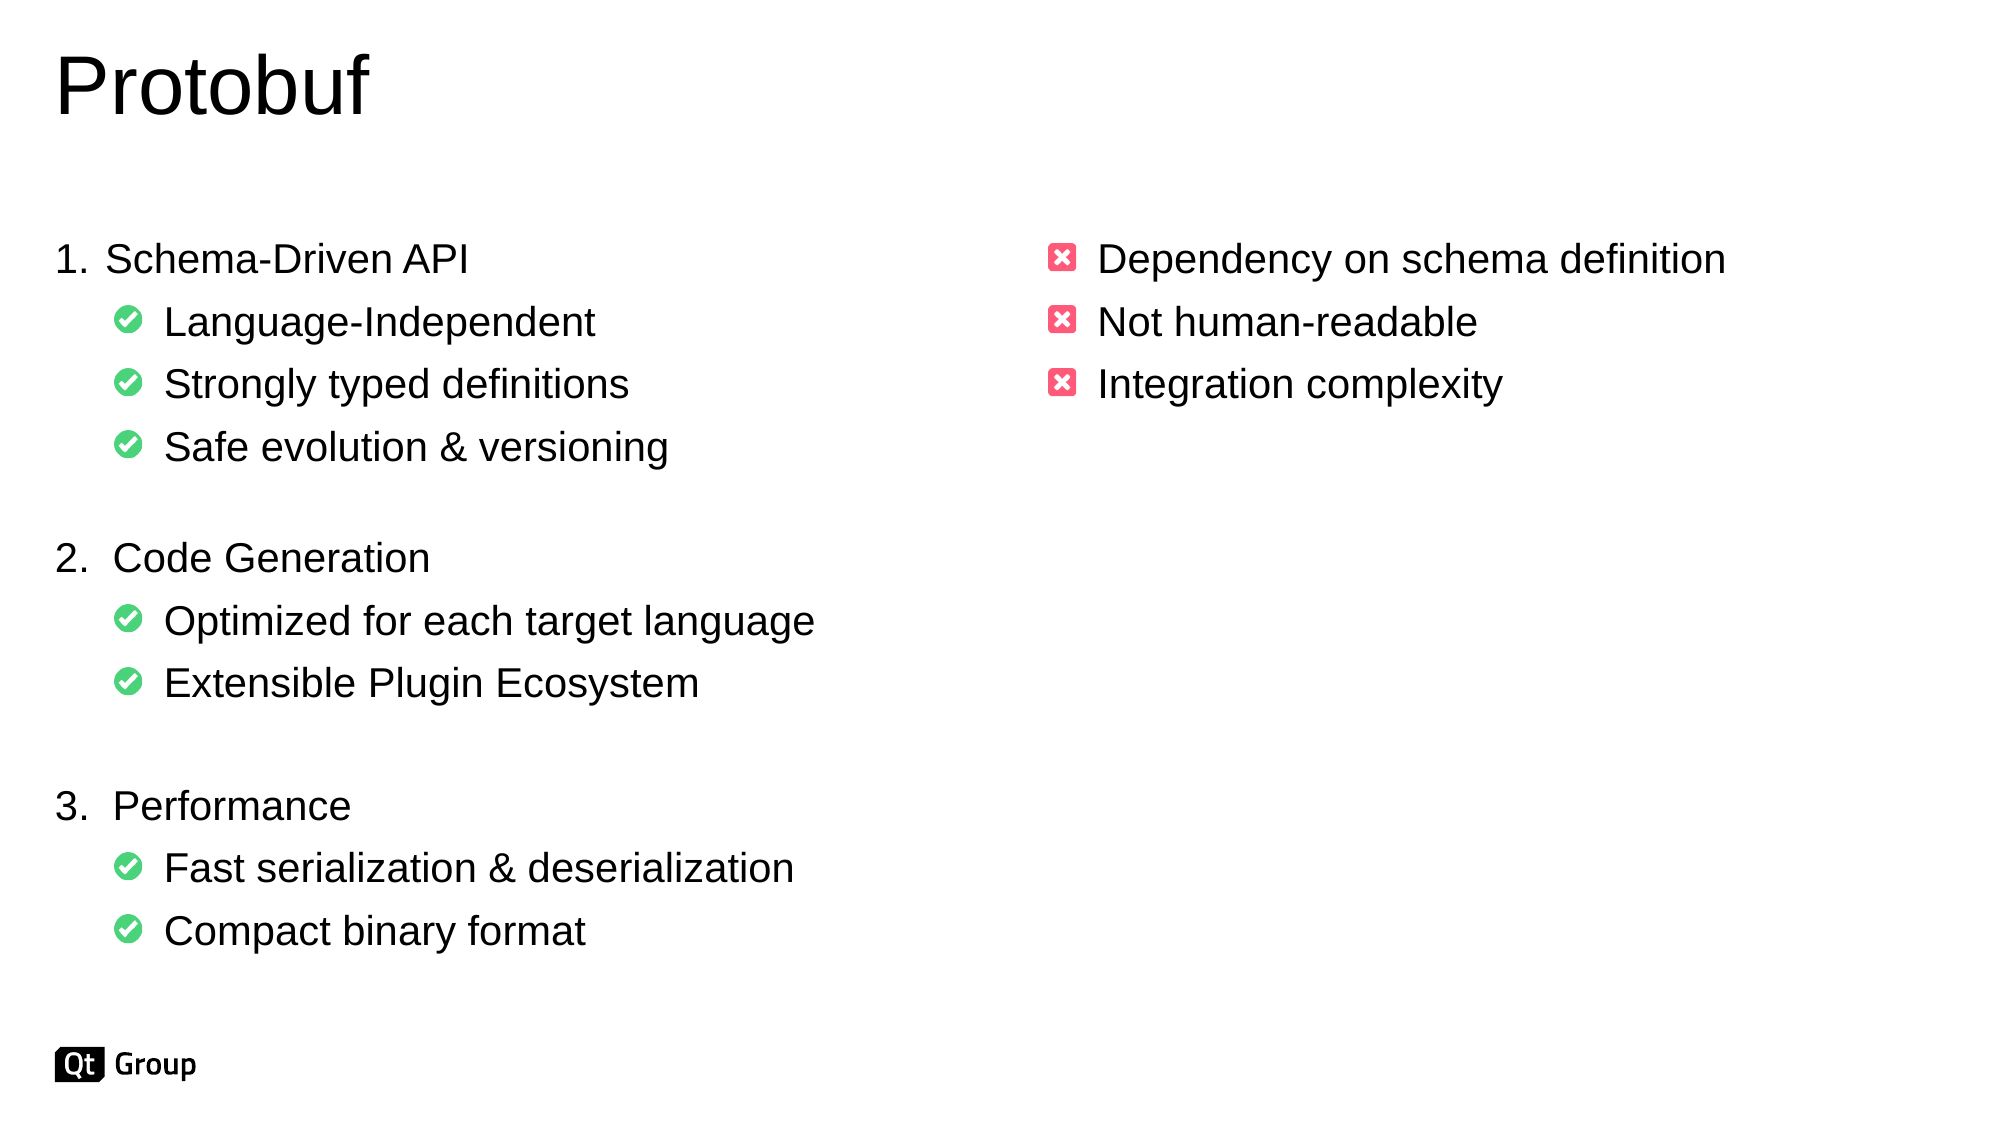

# Protobuf

Dependency on schema definition
Not human-readable
Integration complexity

Schema-Driven API
Language-Independent
Strongly typed definitions
Safe evolution & versioning

2.  Code Generation
Optimized for each target language
Extensible Plugin Ecosystem

3.  Performance
Fast serialization & deserialization
Compact binary format

6